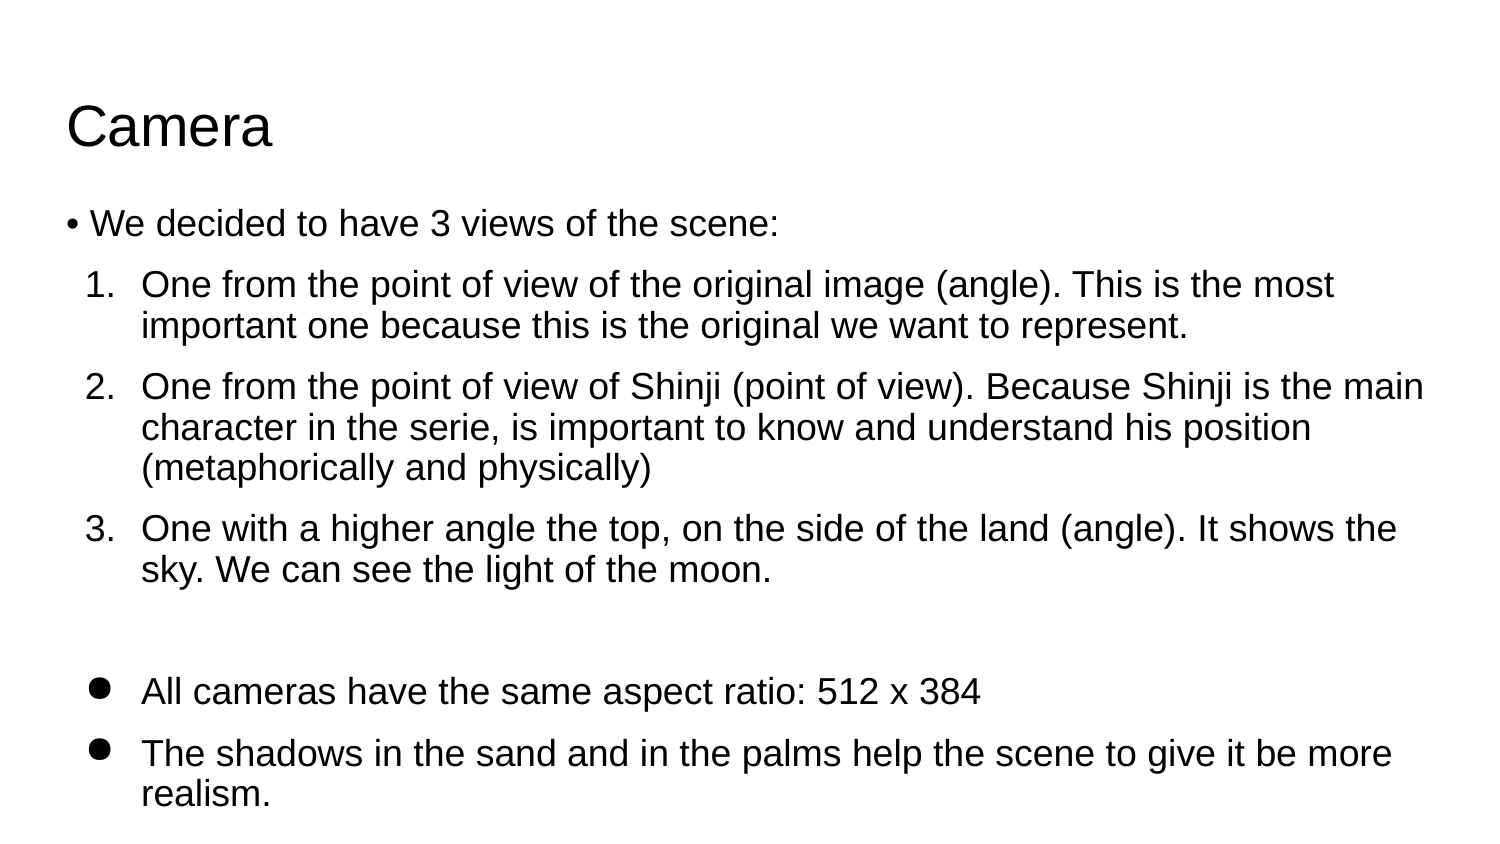

# Camera
• We decided to have 3 views of the scene:
One from the point of view of the original image (angle). This is the most important one because this is the original we want to represent.
One from the point of view of Shinji (point of view). Because Shinji is the main character in the serie, is important to know and understand his position (metaphorically and physically)
One with a higher angle the top, on the side of the land (angle). It shows the sky. We can see the light of the moon.

All cameras have the same aspect ratio: 512 x 384
The shadows in the sand and in the palms help the scene to give it be more realism.